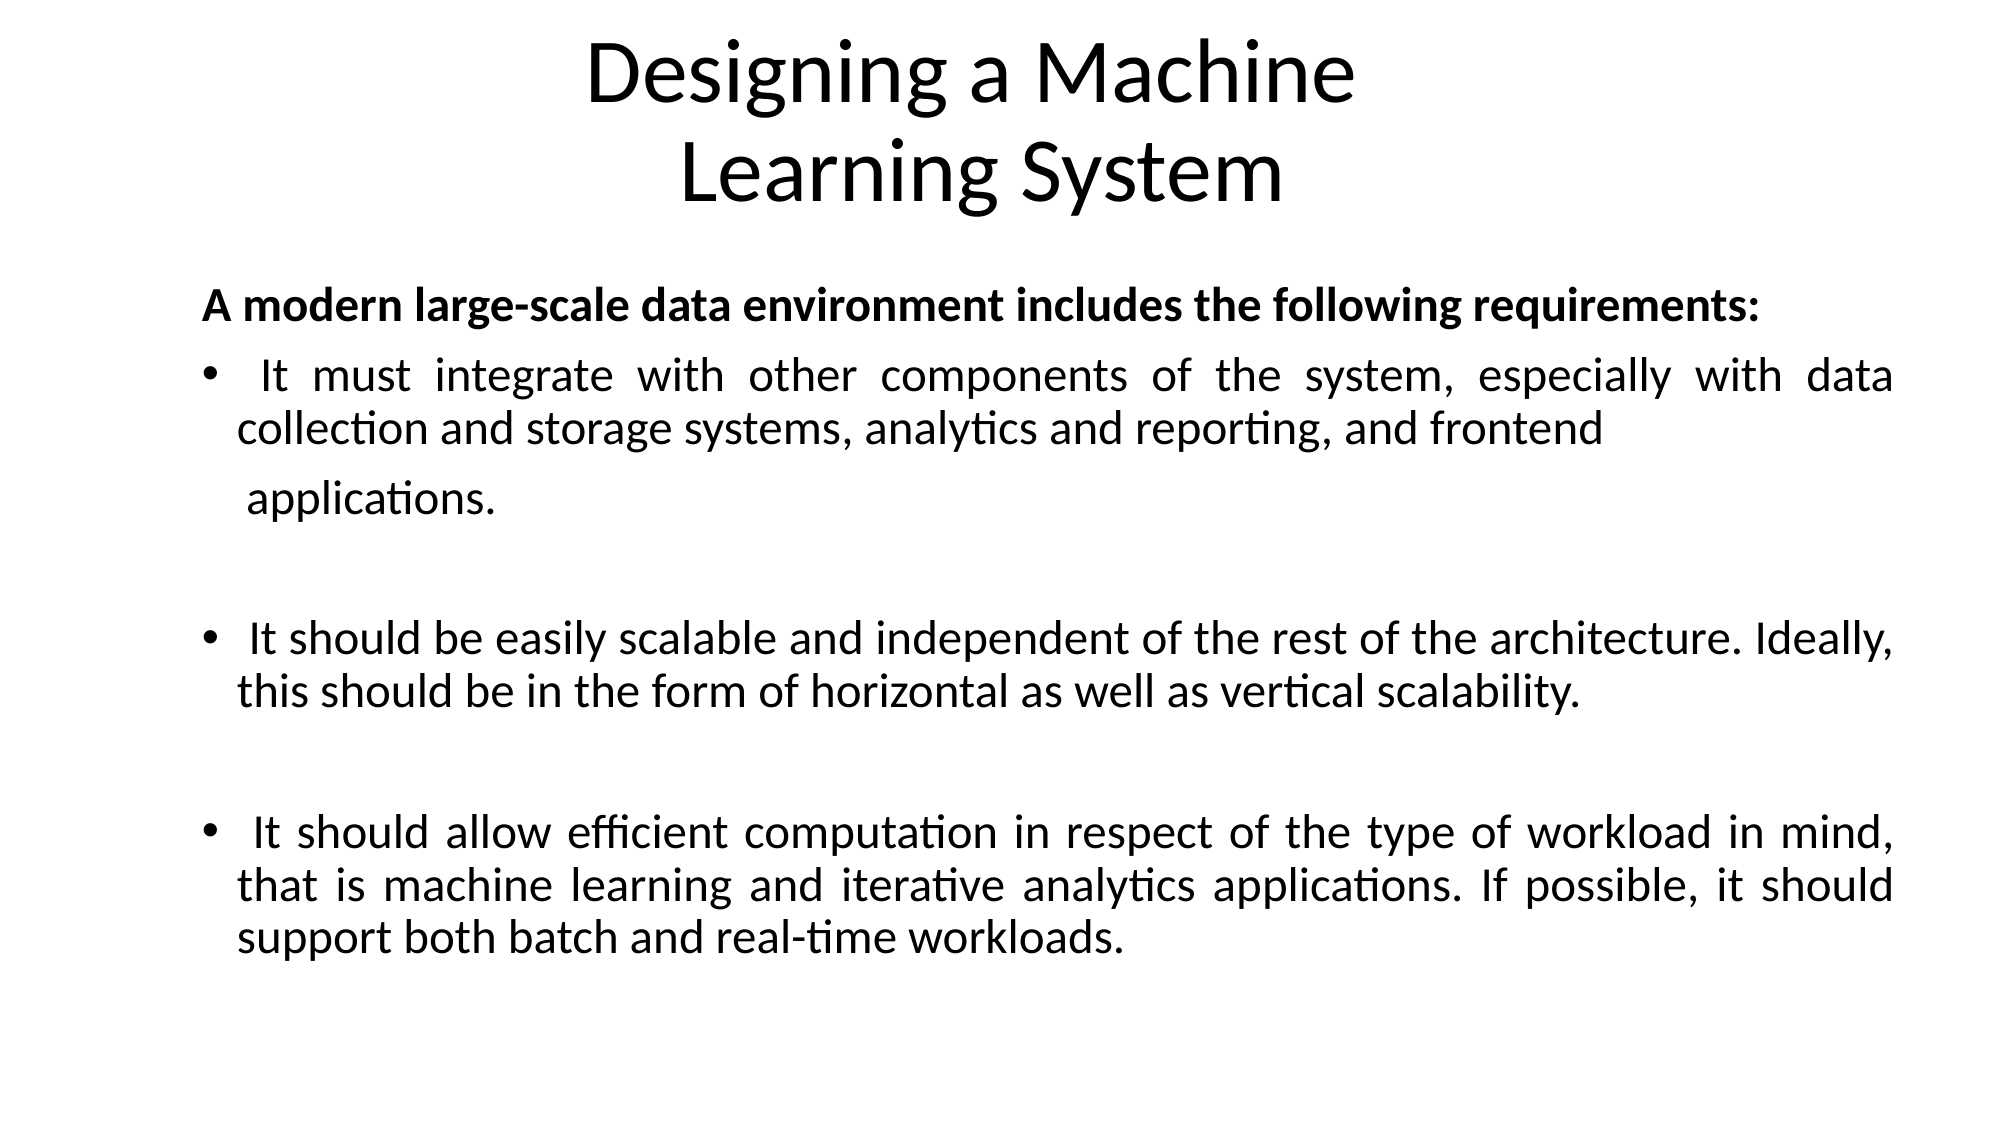

# Designing a Machine Learning System
A modern large-scale data environment includes the following requirements:
 It must integrate with other components of the system, especially with data collection and storage systems, analytics and reporting, and frontend
    applications.

 It should be easily scalable and independent of the rest of the architecture. Ideally, this should be in the form of horizontal as well as vertical scalability.

 It should allow efficient computation in respect of the type of workload in mind, that is machine learning and iterative analytics applications. If possible, it should support both batch and real-time workloads.